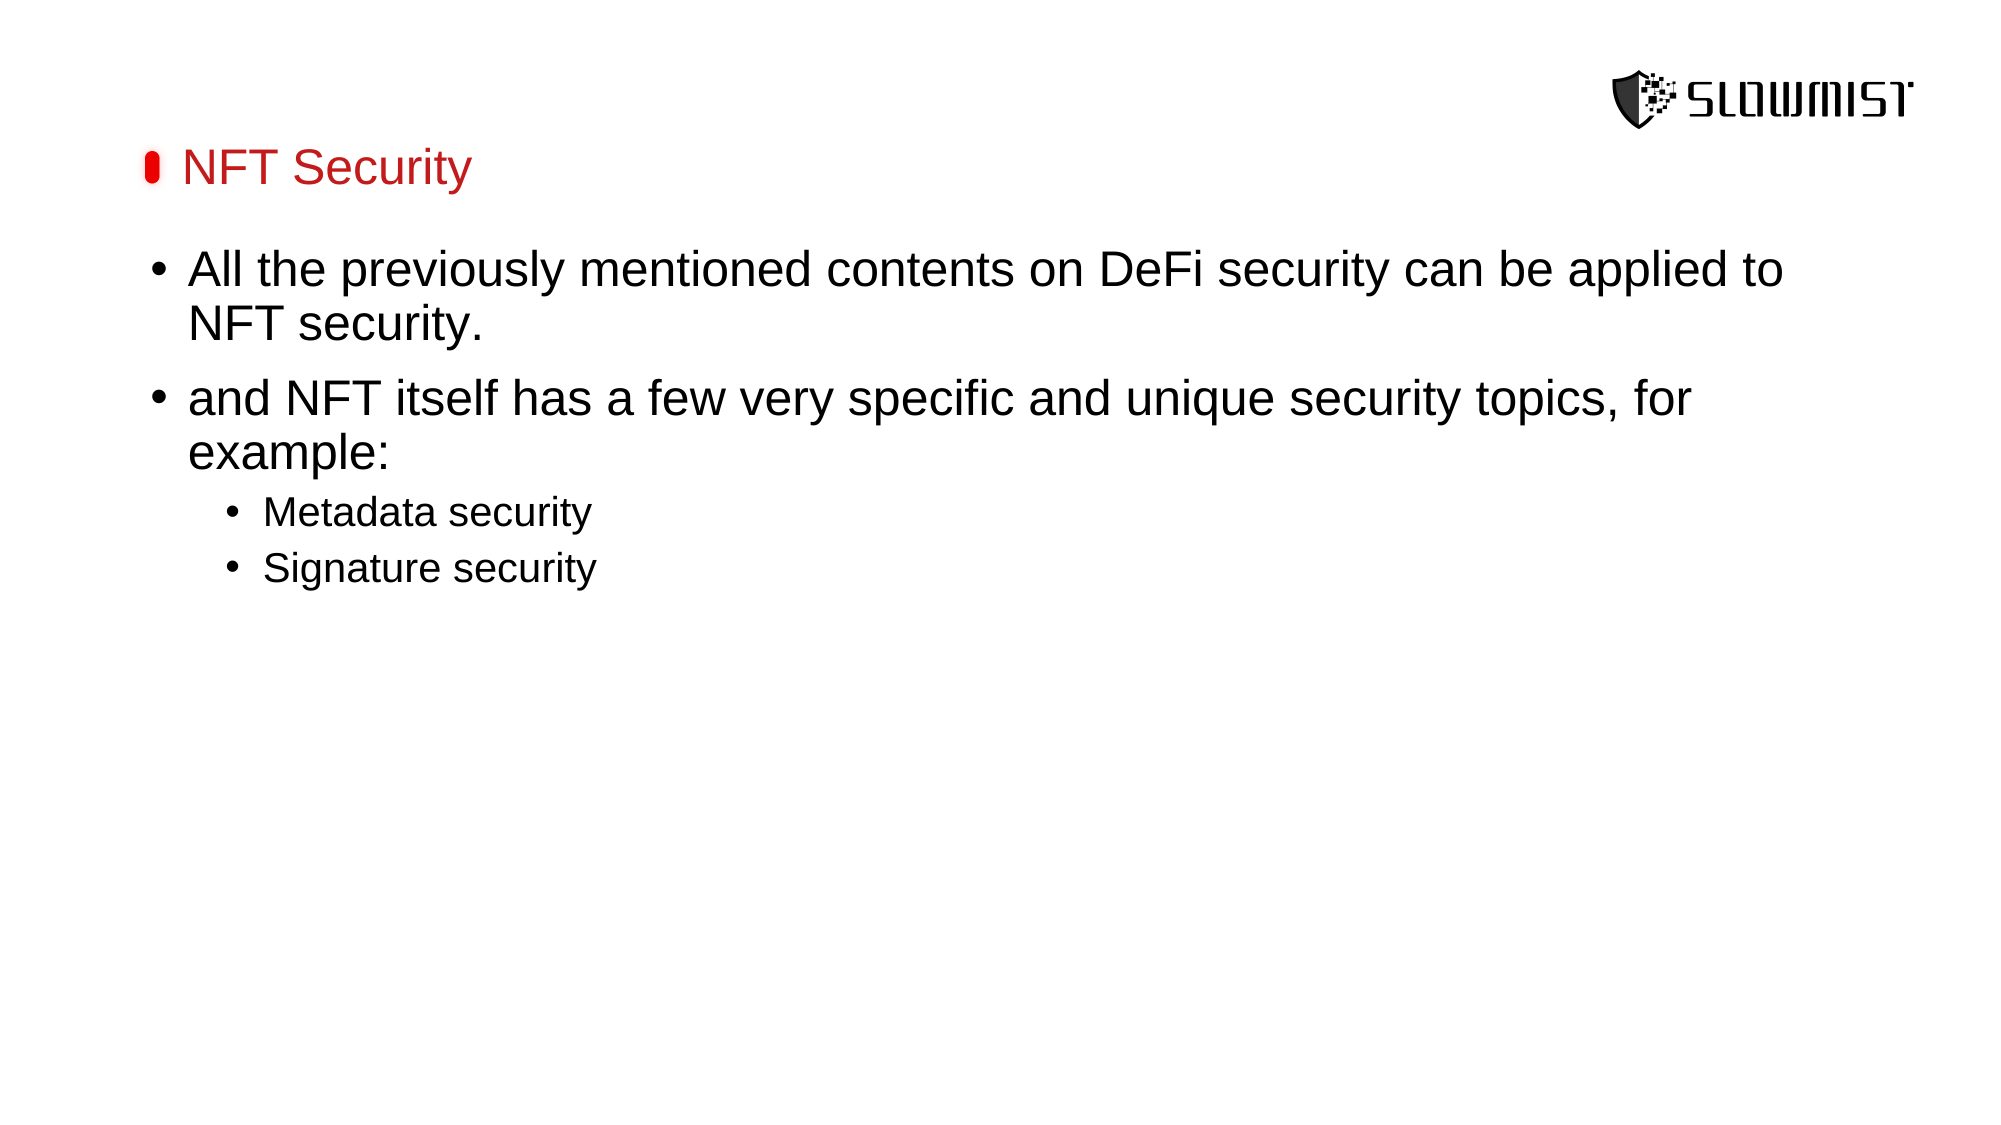

NFT Security
All the previously mentioned contents on DeFi security can be applied to NFT security.
and NFT itself has a few very specific and unique security topics, for example:
Metadata security
Signature security